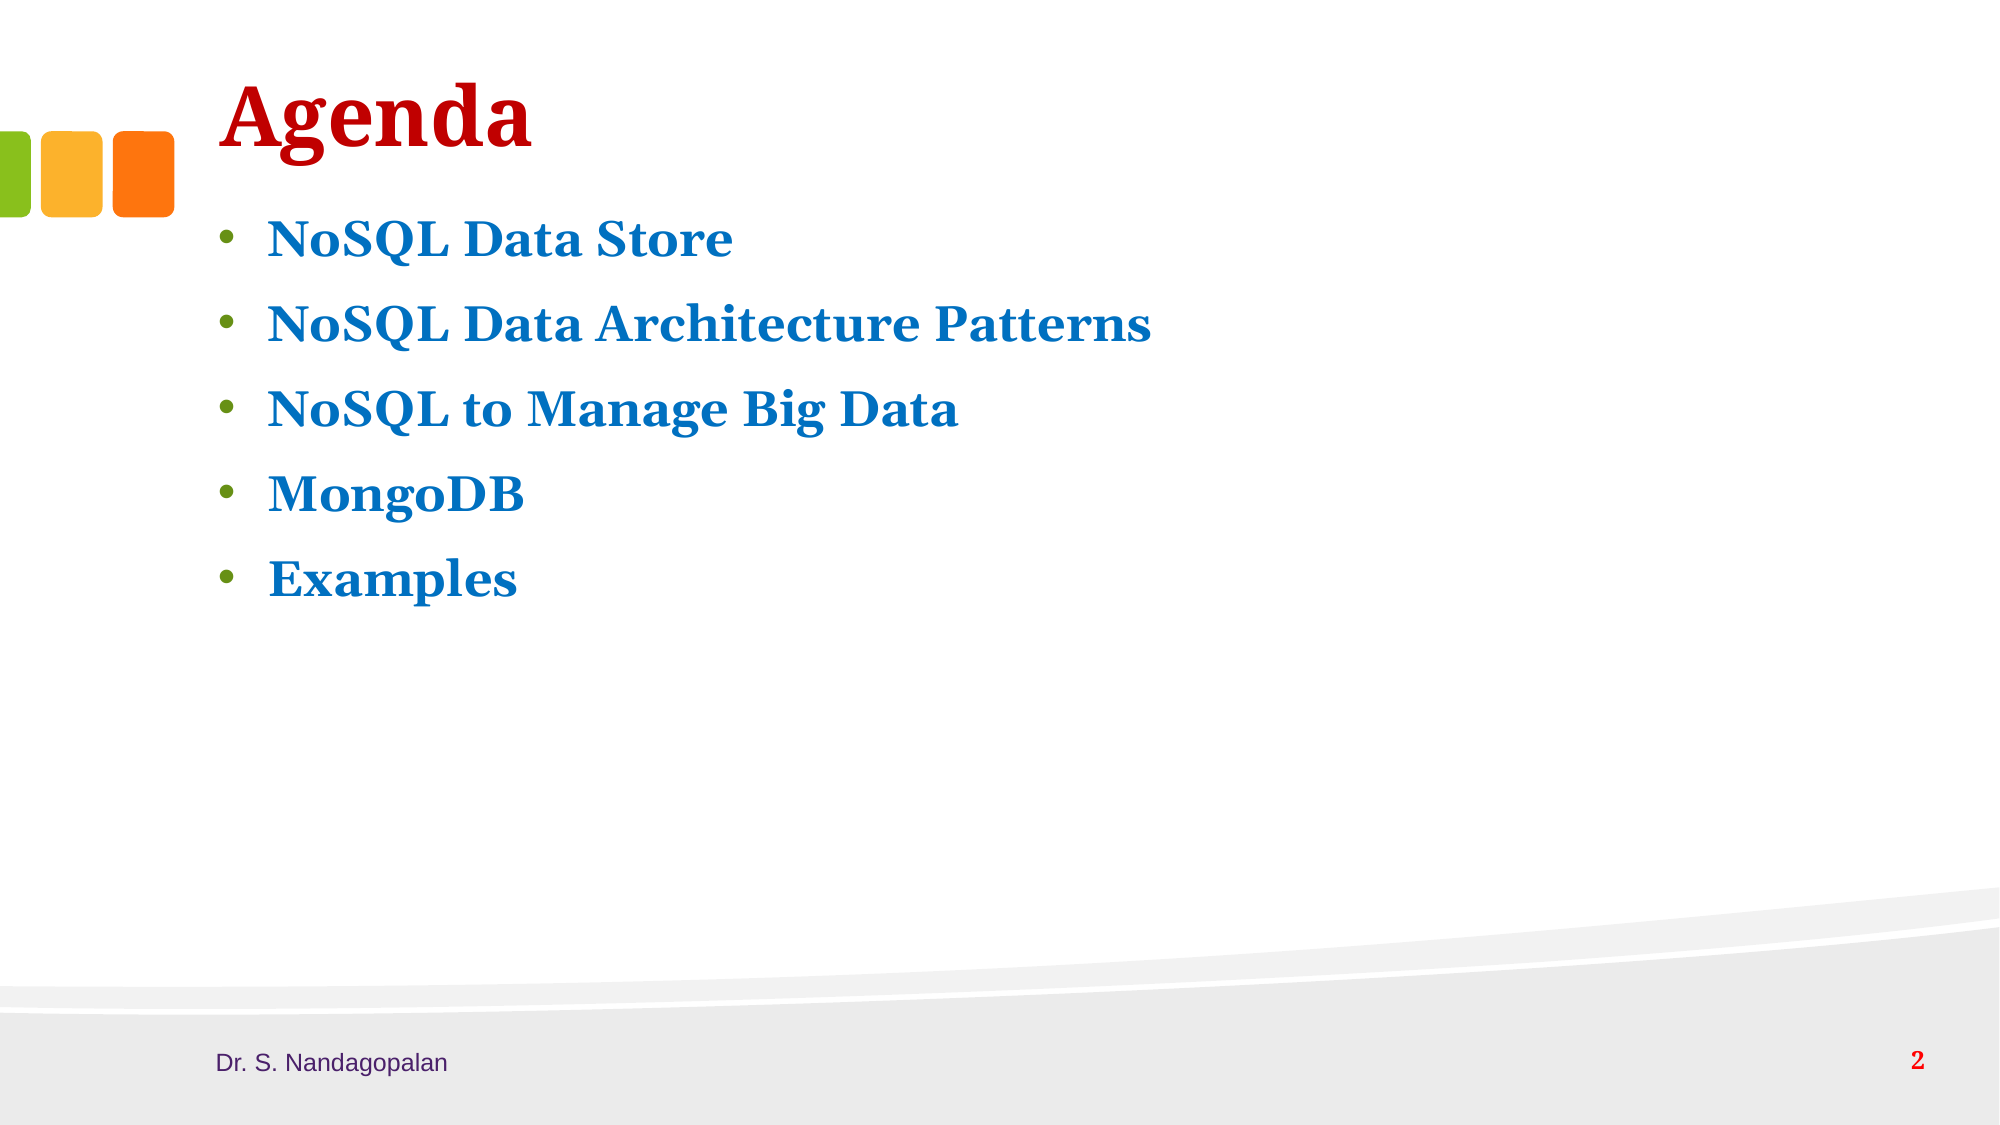

# Agenda
NoSQL Data Store
NoSQL Data Architecture Patterns
NoSQL to Manage Big Data
MongoDB
Examples

Dr. S. Nandagopalan
2